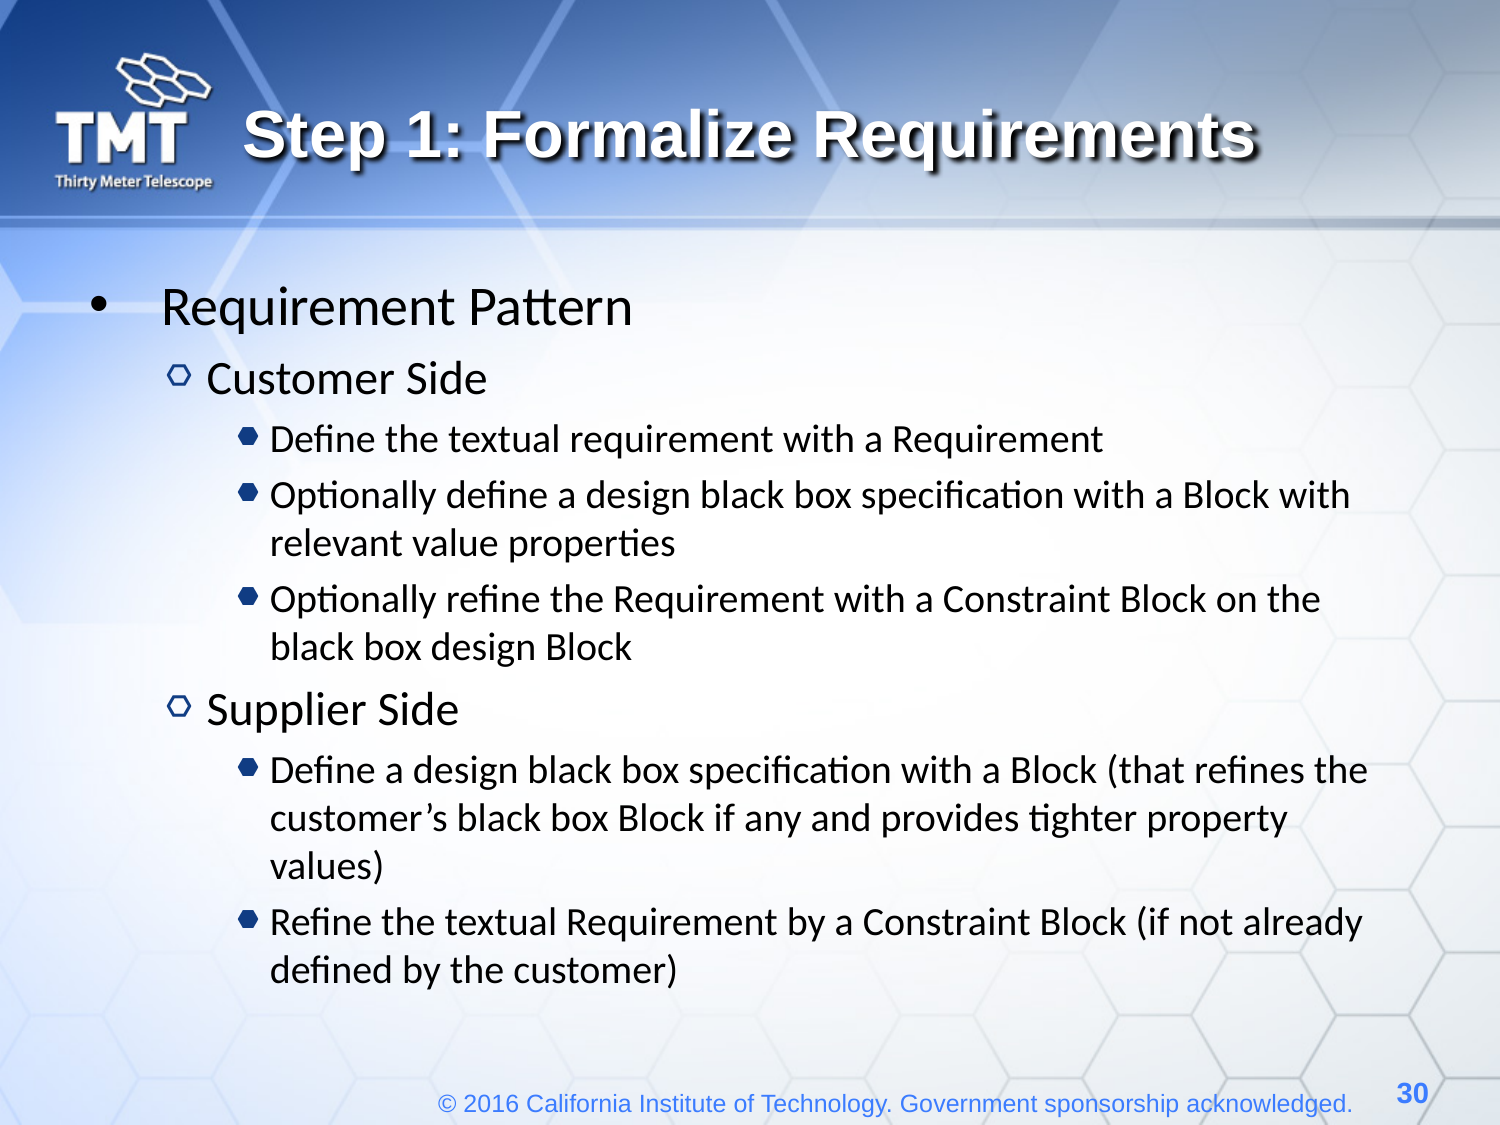

# Step 1: Formalize Requirements
Requirement Pattern
Customer Side
Define the textual requirement with a Requirement
Optionally define a design black box specification with a Block with relevant value properties
Optionally refine the Requirement with a Constraint Block on the black box design Block
Supplier Side
Define a design black box specification with a Block (that refines the customer’s black box Block if any and provides tighter property values)
Refine the textual Requirement by a Constraint Block (if not already defined by the customer)